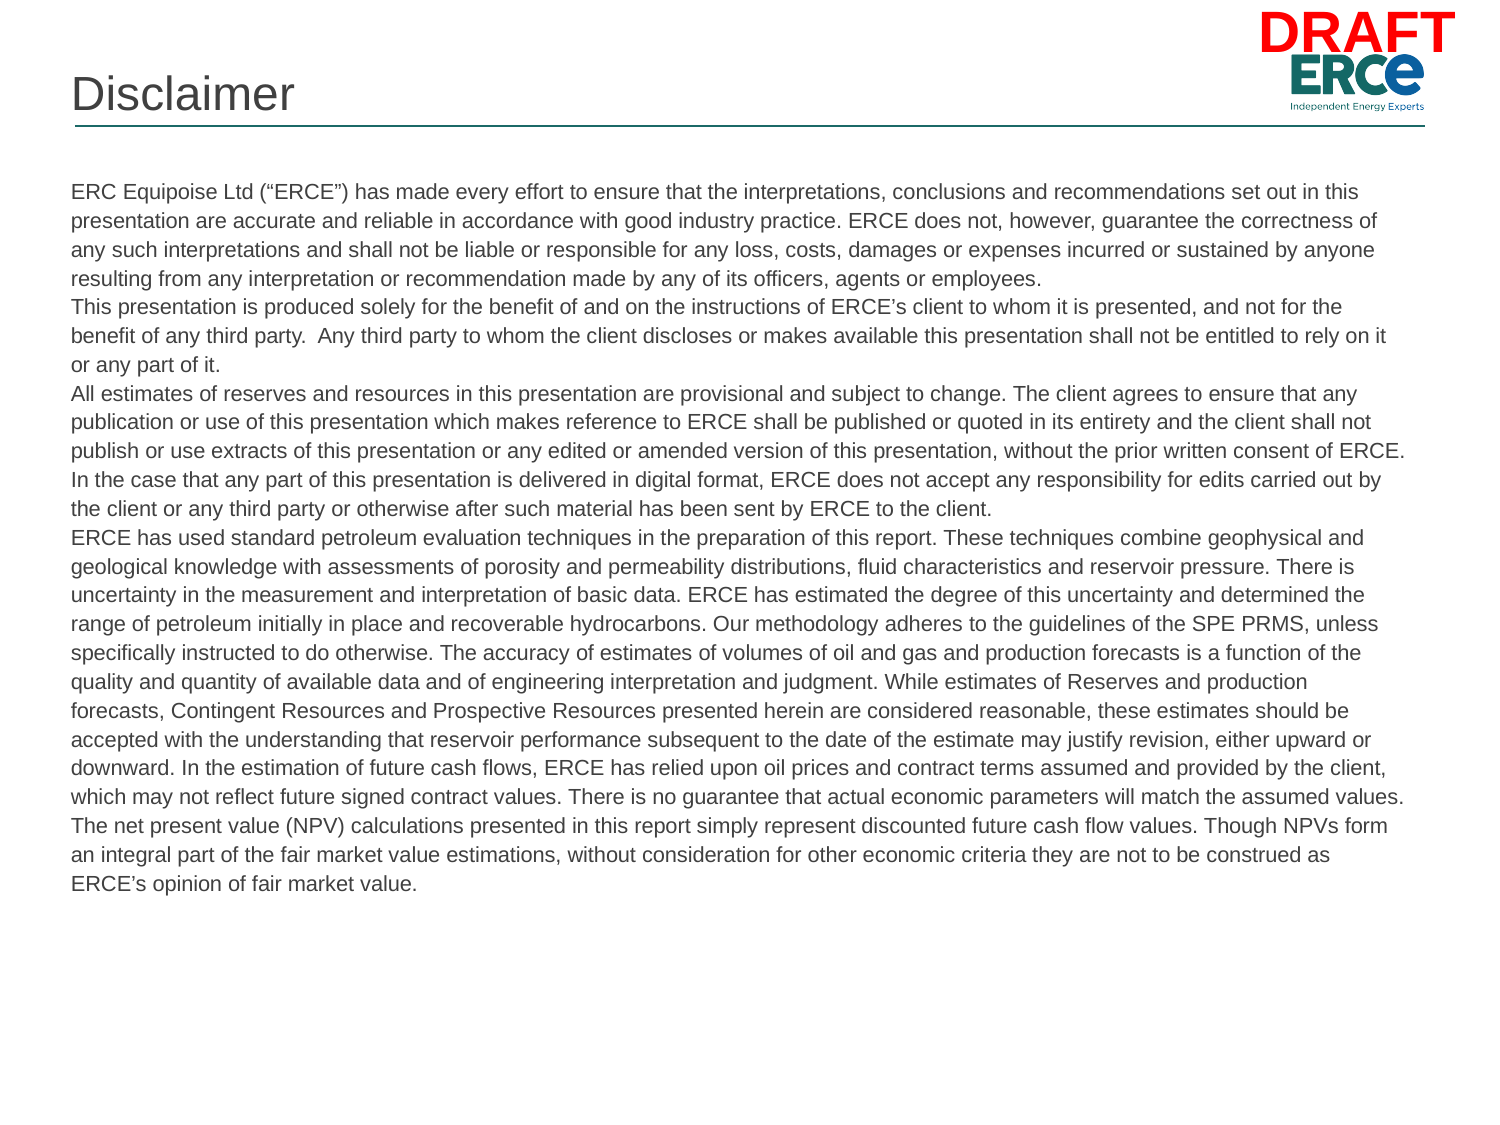

# Disclaimer
ERC Equipoise Ltd (“ERCE”) has made every effort to ensure that the interpretations, conclusions and recommendations set out in this presentation are accurate and reliable in accordance with good industry practice. ERCE does not, however, guarantee the correctness of any such interpretations and shall not be liable or responsible for any loss, costs, damages or expenses incurred or sustained by anyone resulting from any interpretation or recommendation made by any of its officers, agents or employees.
This presentation is produced solely for the benefit of and on the instructions of ERCE’s client to whom it is presented, and not for the benefit of any third party.  Any third party to whom the client discloses or makes available this presentation shall not be entitled to rely on it or any part of it.
All estimates of reserves and resources in this presentation are provisional and subject to change. The client agrees to ensure that any publication or use of this presentation which makes reference to ERCE shall be published or quoted in its entirety and the client shall not publish or use extracts of this presentation or any edited or amended version of this presentation, without the prior written consent of ERCE.
In the case that any part of this presentation is delivered in digital format, ERCE does not accept any responsibility for edits carried out by the client or any third party or otherwise after such material has been sent by ERCE to the client.
ERCE has used standard petroleum evaluation techniques in the preparation of this report. These techniques combine geophysical and geological knowledge with assessments of porosity and permeability distributions, fluid characteristics and reservoir pressure. There is uncertainty in the measurement and interpretation of basic data. ERCE has estimated the degree of this uncertainty and determined the range of petroleum initially in place and recoverable hydrocarbons. Our methodology adheres to the guidelines of the SPE PRMS, unless specifically instructed to do otherwise. The accuracy of estimates of volumes of oil and gas and production forecasts is a function of the quality and quantity of available data and of engineering interpretation and judgment. While estimates of Reserves and production forecasts, Contingent Resources and Prospective Resources presented herein are considered reasonable, these estimates should be accepted with the understanding that reservoir performance subsequent to the date of the estimate may justify revision, either upward or downward. In the estimation of future cash flows, ERCE has relied upon oil prices and contract terms assumed and provided by the client, which may not reflect future signed contract values. There is no guarantee that actual economic parameters will match the assumed values. The net present value (NPV) calculations presented in this report simply represent discounted future cash flow values. Though NPVs form an integral part of the fair market value estimations, without consideration for other economic criteria they are not to be construed as ERCE’s opinion of fair market value.